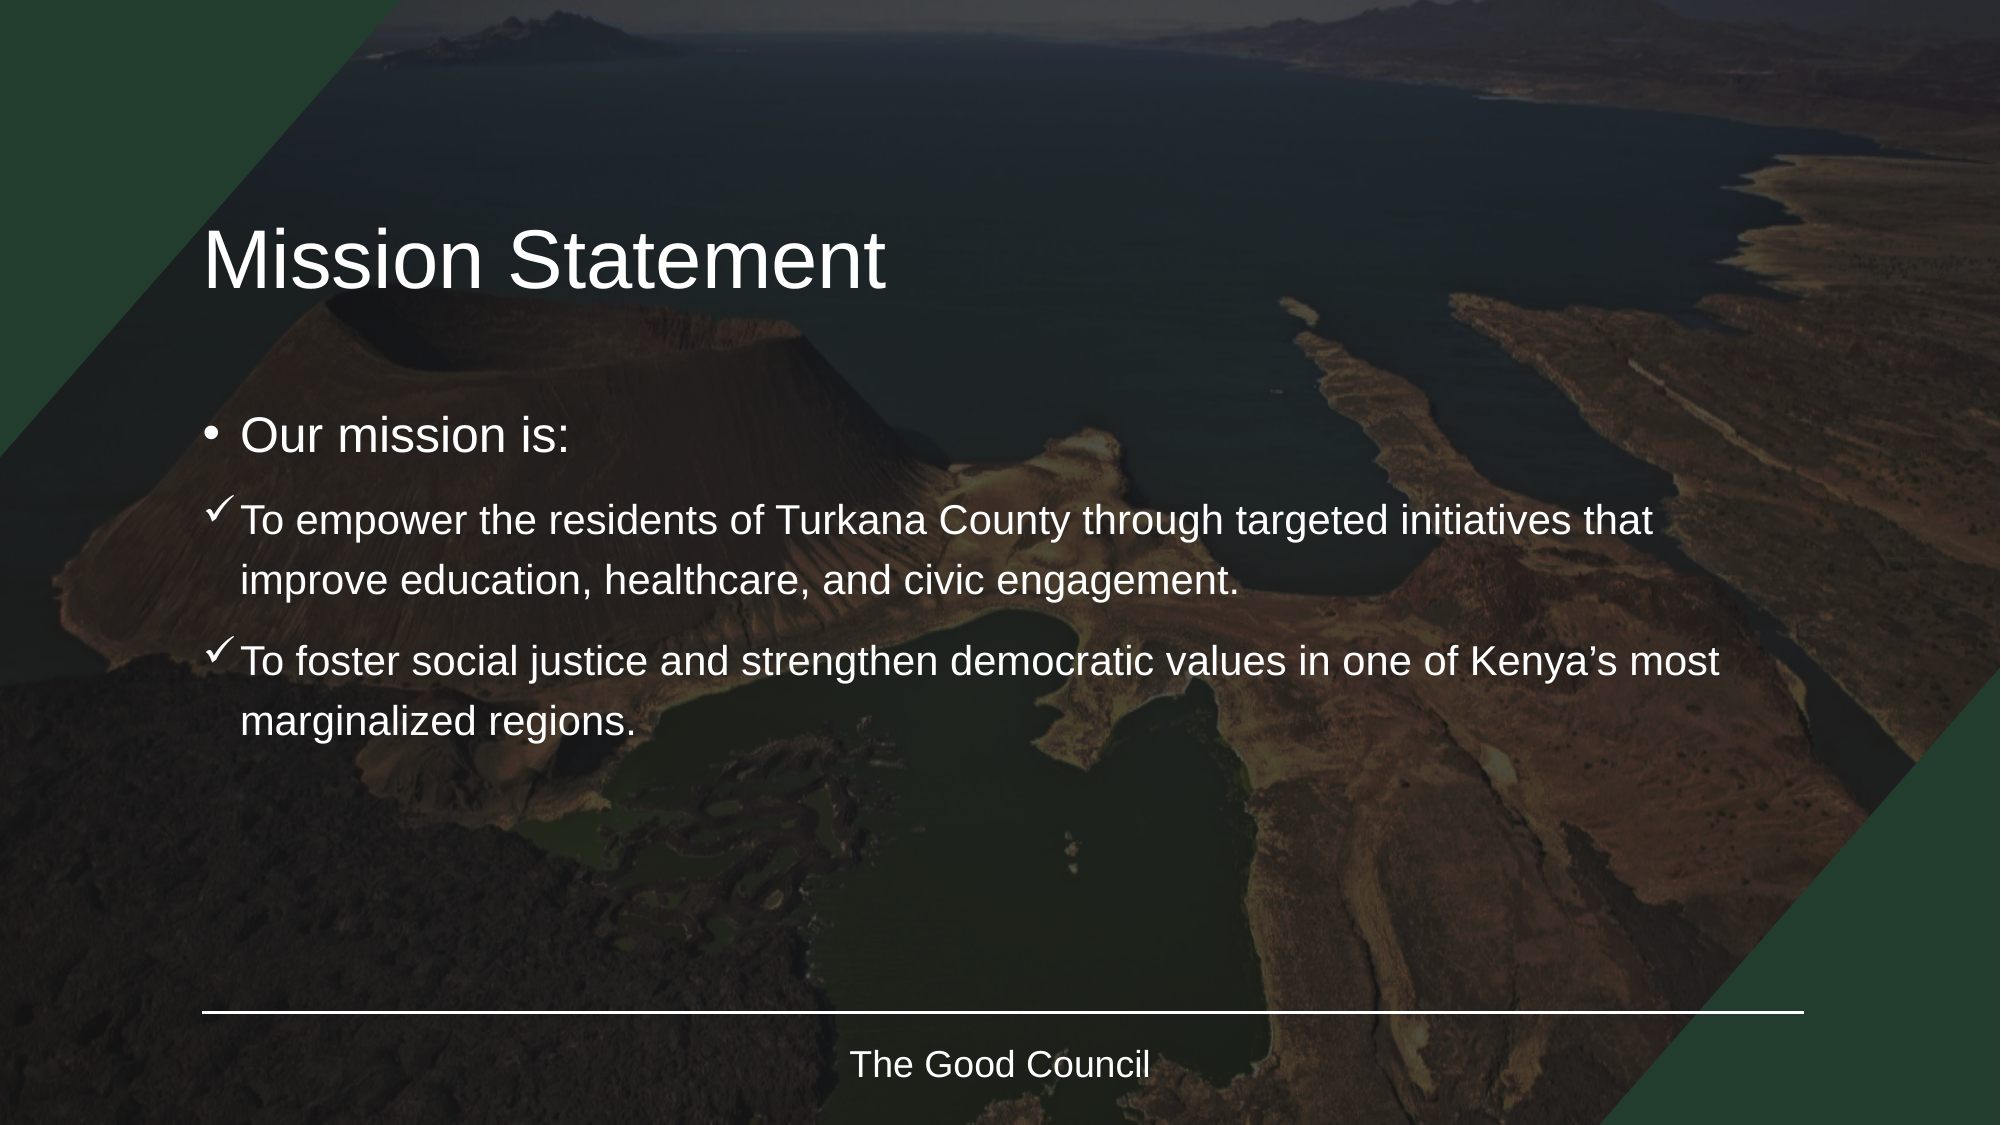

# Mission Statement
Our mission is:
To empower the residents of Turkana County through targeted initiatives that improve education, healthcare, and civic engagement.
To foster social justice and strengthen democratic values in one of Kenya’s most marginalized regions.
The Good Council